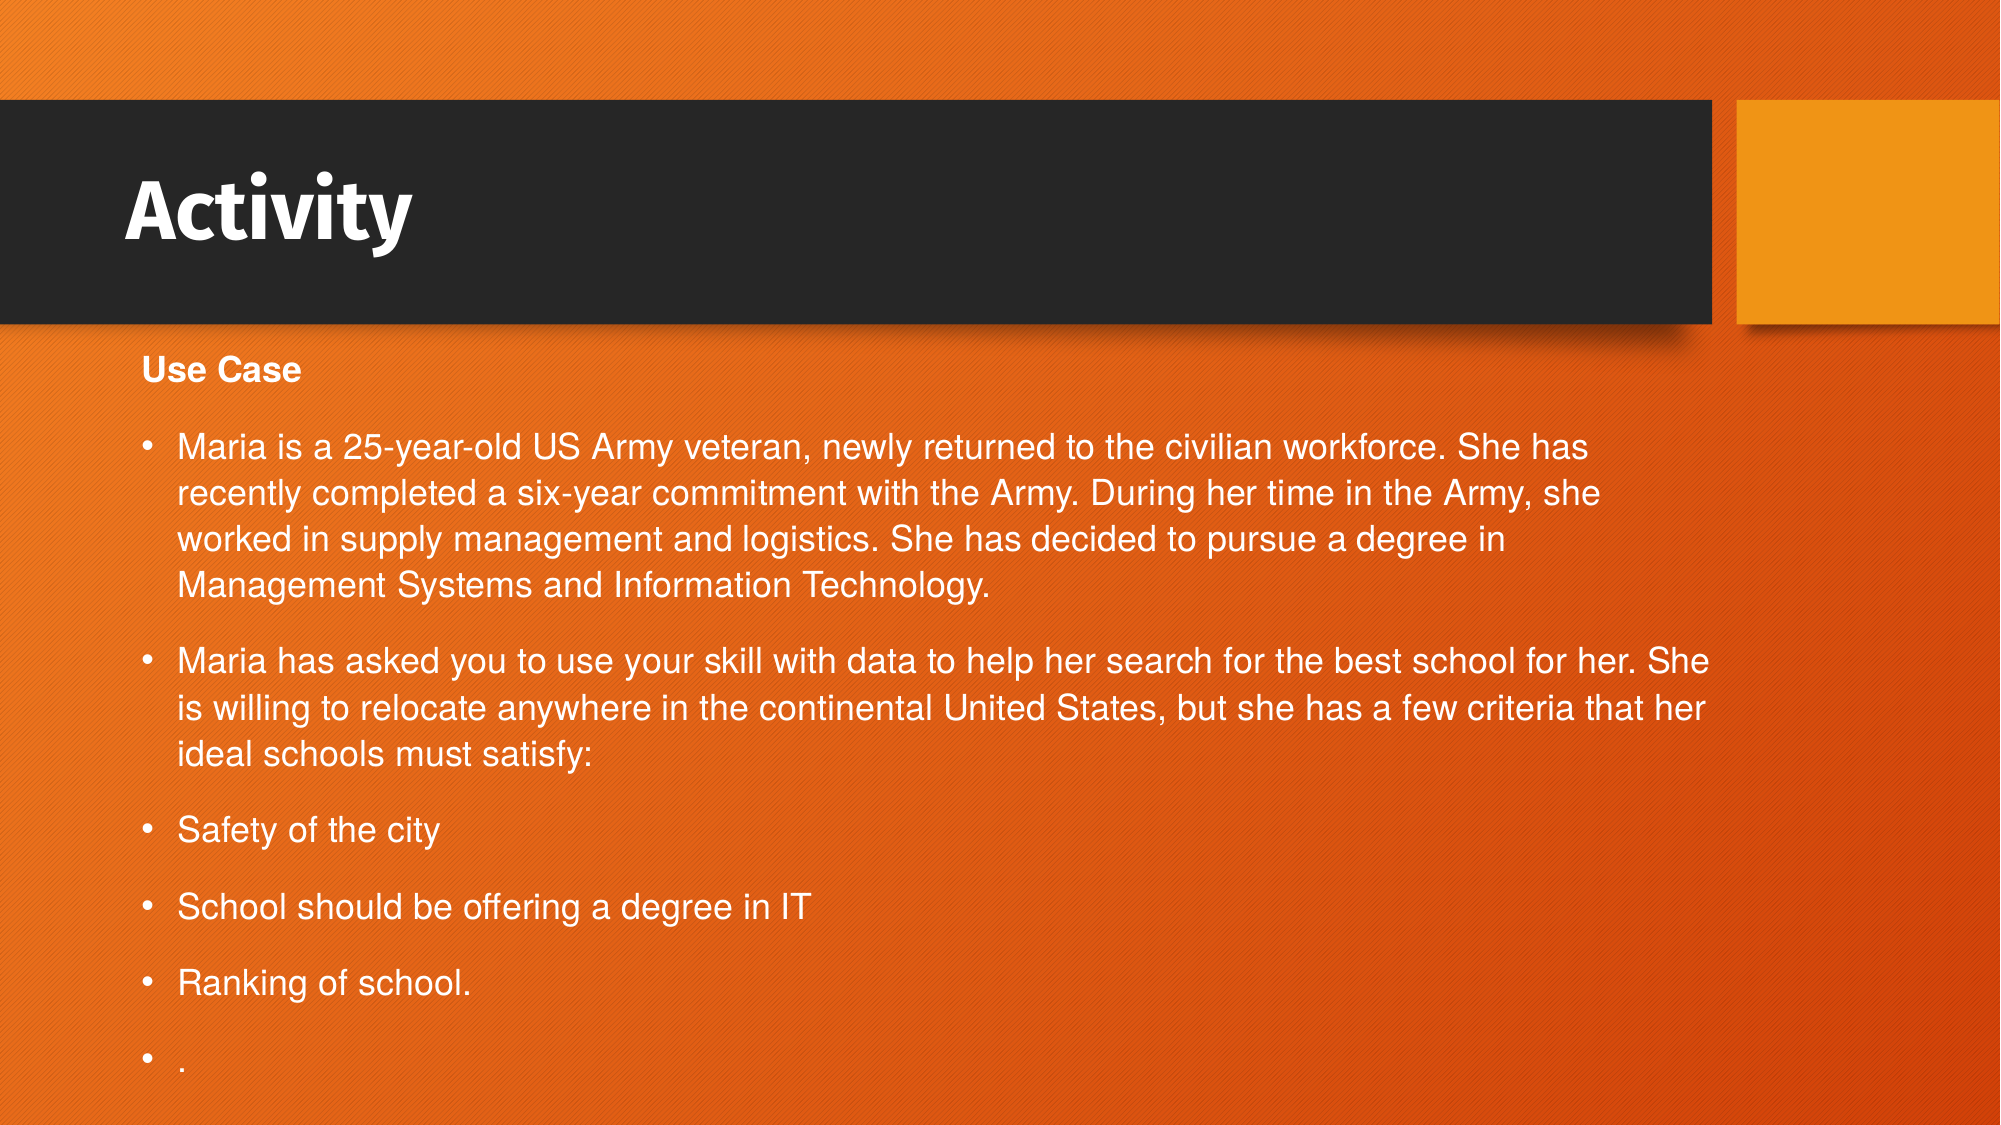

# Activity
Use Case
Maria is a 25-year-old US Army veteran, newly returned to the civilian workforce. She has recently completed a six-year commitment with the Army. During her time in the Army, she worked in supply management and logistics. She has decided to pursue a degree in Management Systems and Information Technology.
Maria has asked you to use your skill with data to help her search for the best school for her. She is willing to relocate anywhere in the continental United States, but she has a few criteria that her ideal schools must satisfy:
Safety of the city
School should be offering a degree in IT
Ranking of school.
.